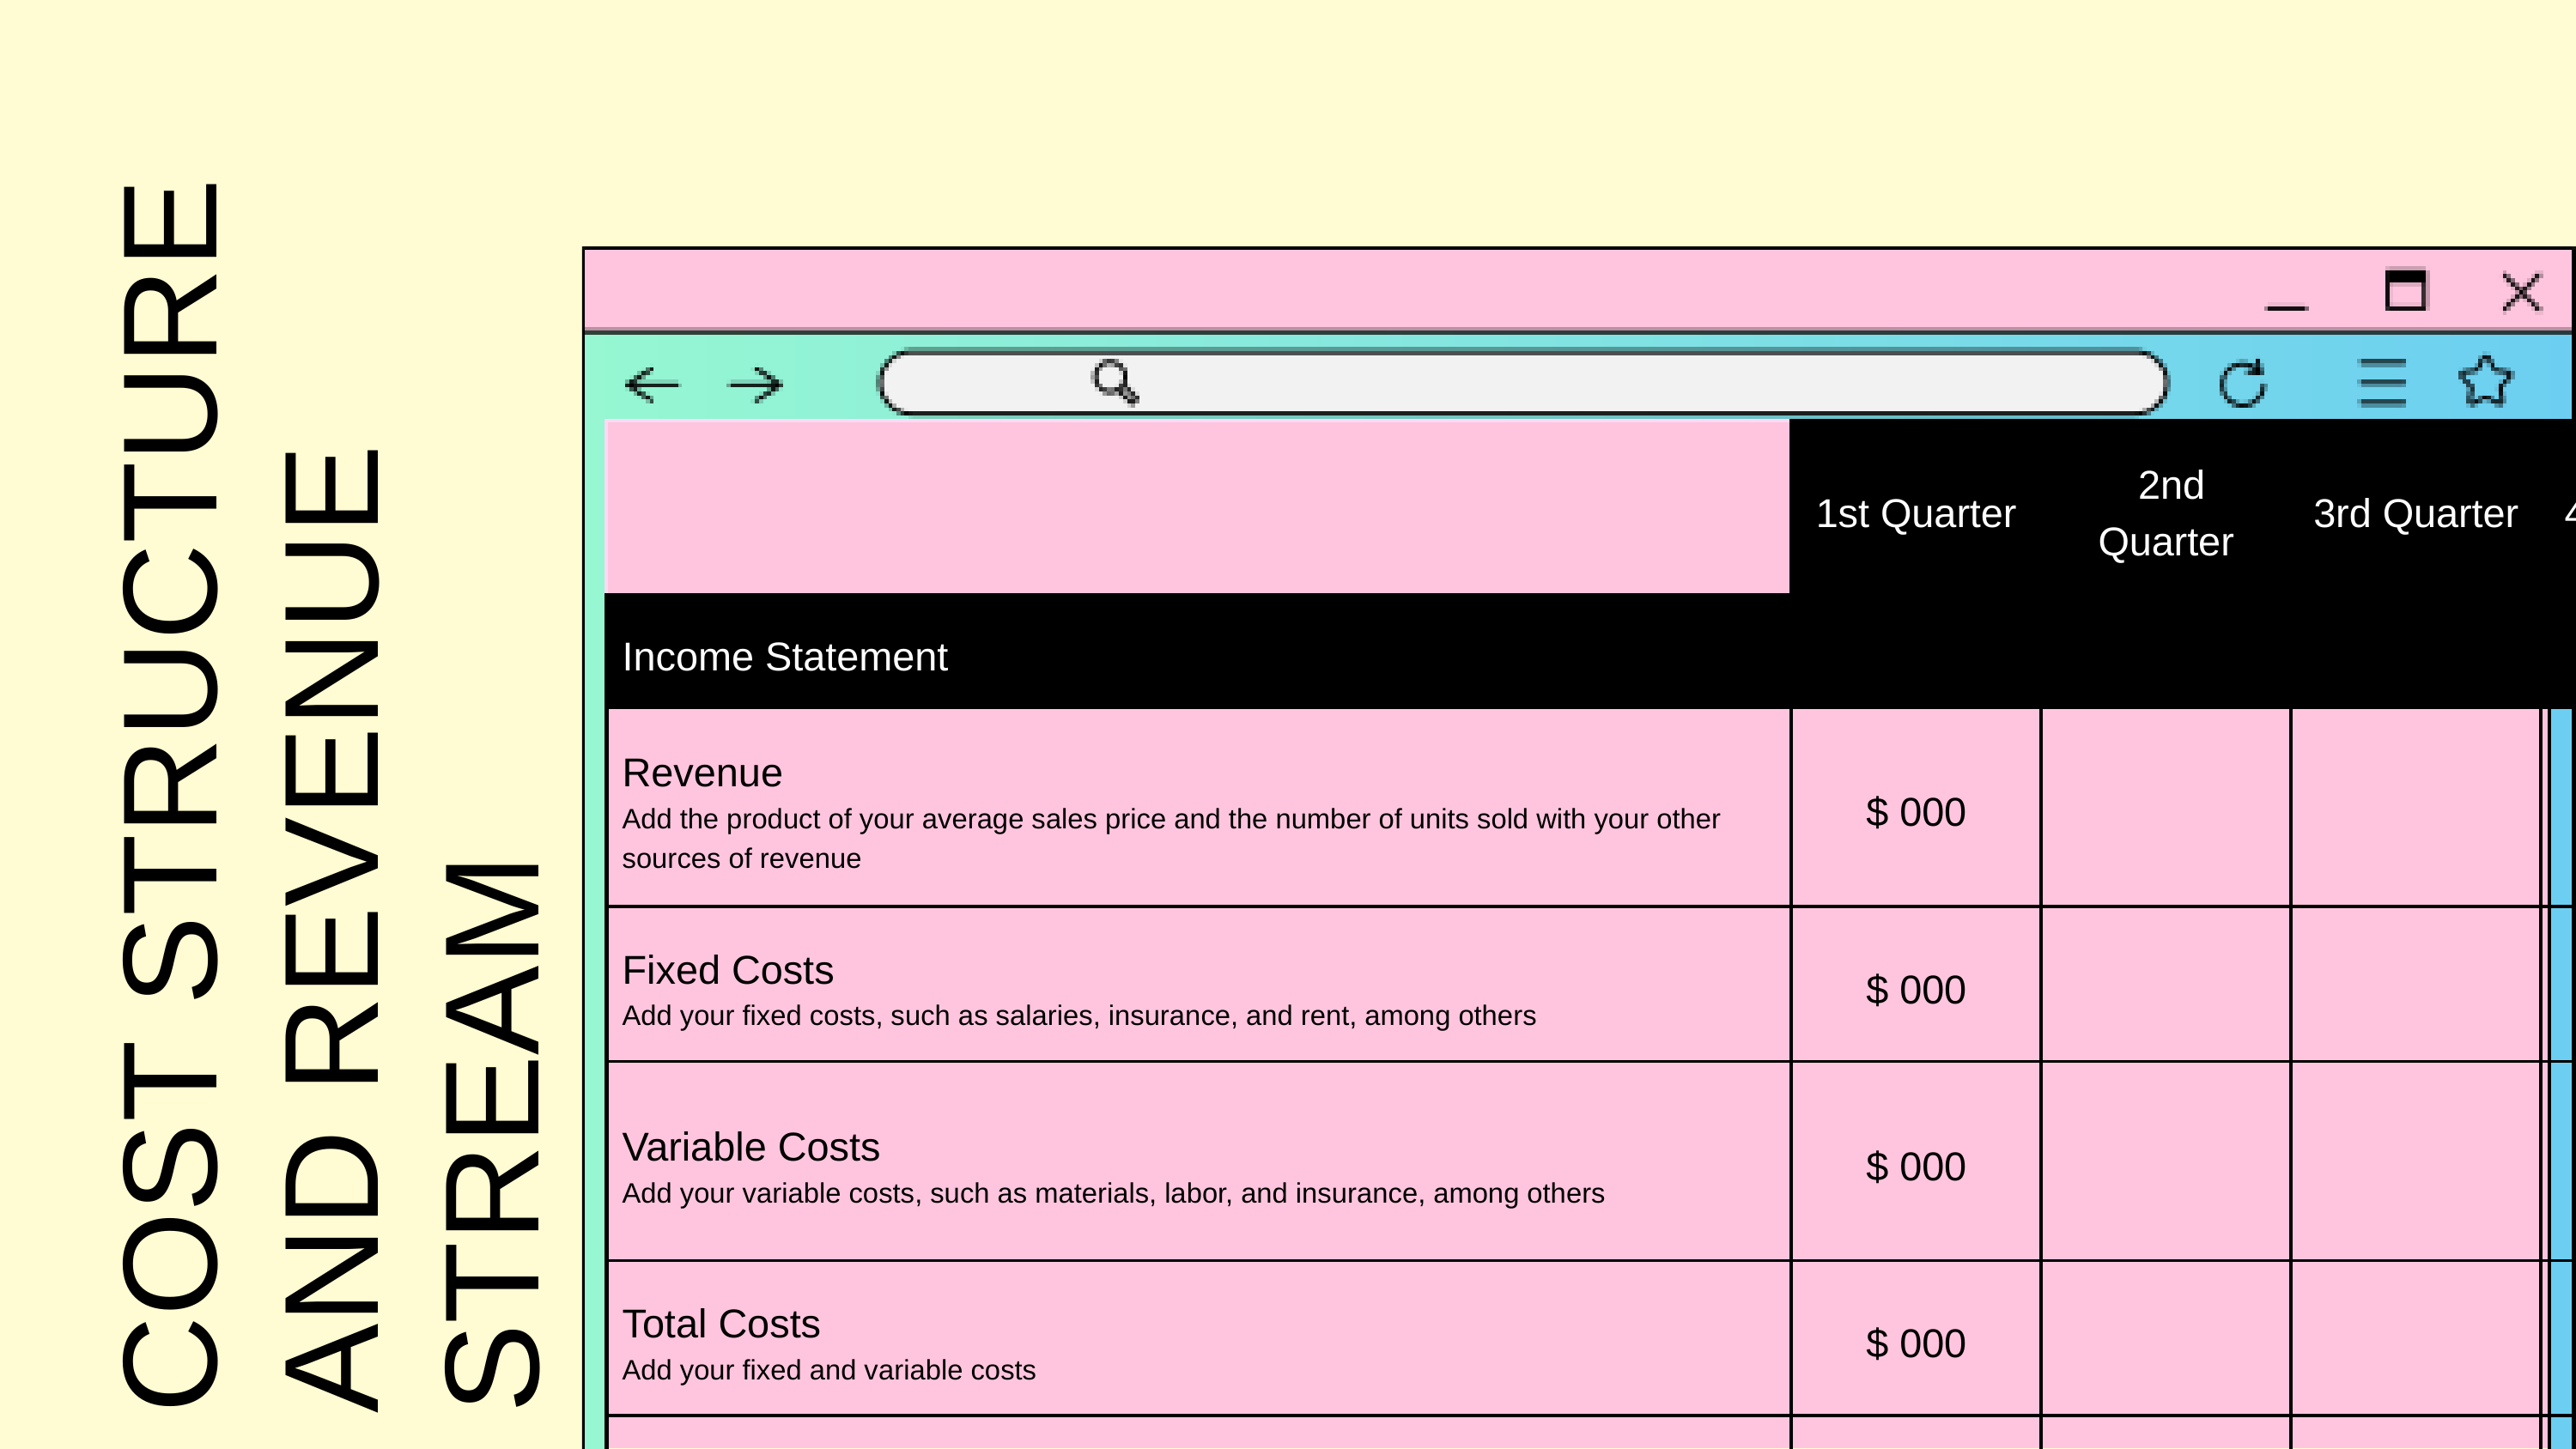

|  | 1st Quarter | 2nd Quarter | 3rd Quarter | 4th Quarter |
| --- | --- | --- | --- | --- |
| Income Statement |  |  |  |  |
| Revenue Add the product of your average sales price and the number of units sold with your other sources of revenue | $ 000 |  |  |  |
| Fixed Costs Add your fixed costs, such as salaries, insurance, and rent, among others | $ 000 |  |  |  |
| Variable Costs Add your variable costs, such as materials, labor, and insurance, among others | $ 000 |  |  |  |
| Total Costs Add your fixed and variable costs | $ 000 |  |  |  |
| Profit Deduct the total costs from your total revenue | $ 000 |  |  |  |
COST STRUCTURE
AND REVENUE STREAM